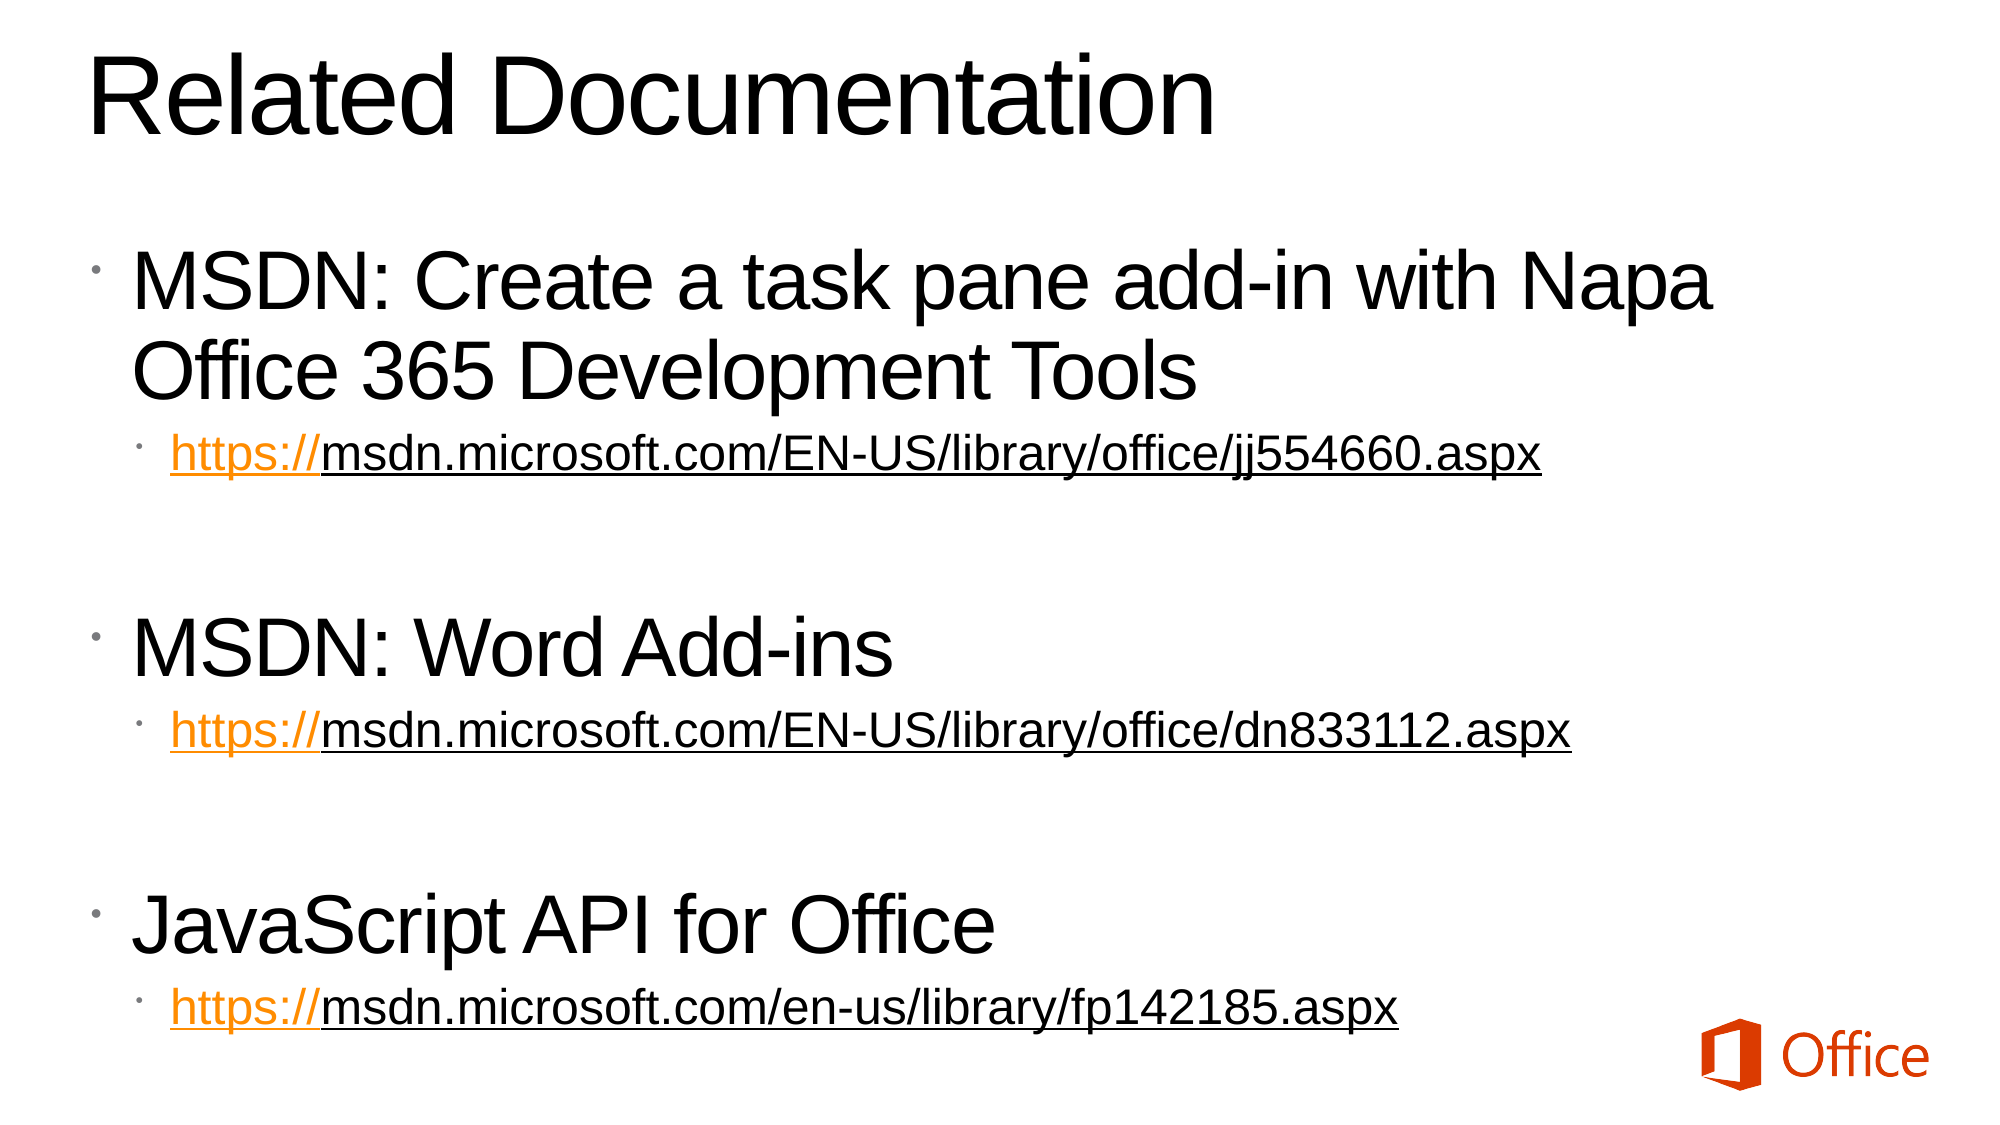

# Related Documentation
MSDN: Create a task pane add-in with Napa Office 365 Development Tools
https://msdn.microsoft.com/EN-US/library/office/jj554660.aspx

MSDN: Word Add-ins
https://msdn.microsoft.com/EN-US/library/office/dn833112.aspx

JavaScript API for Office
https://msdn.microsoft.com/en-us/library/fp142185.aspx